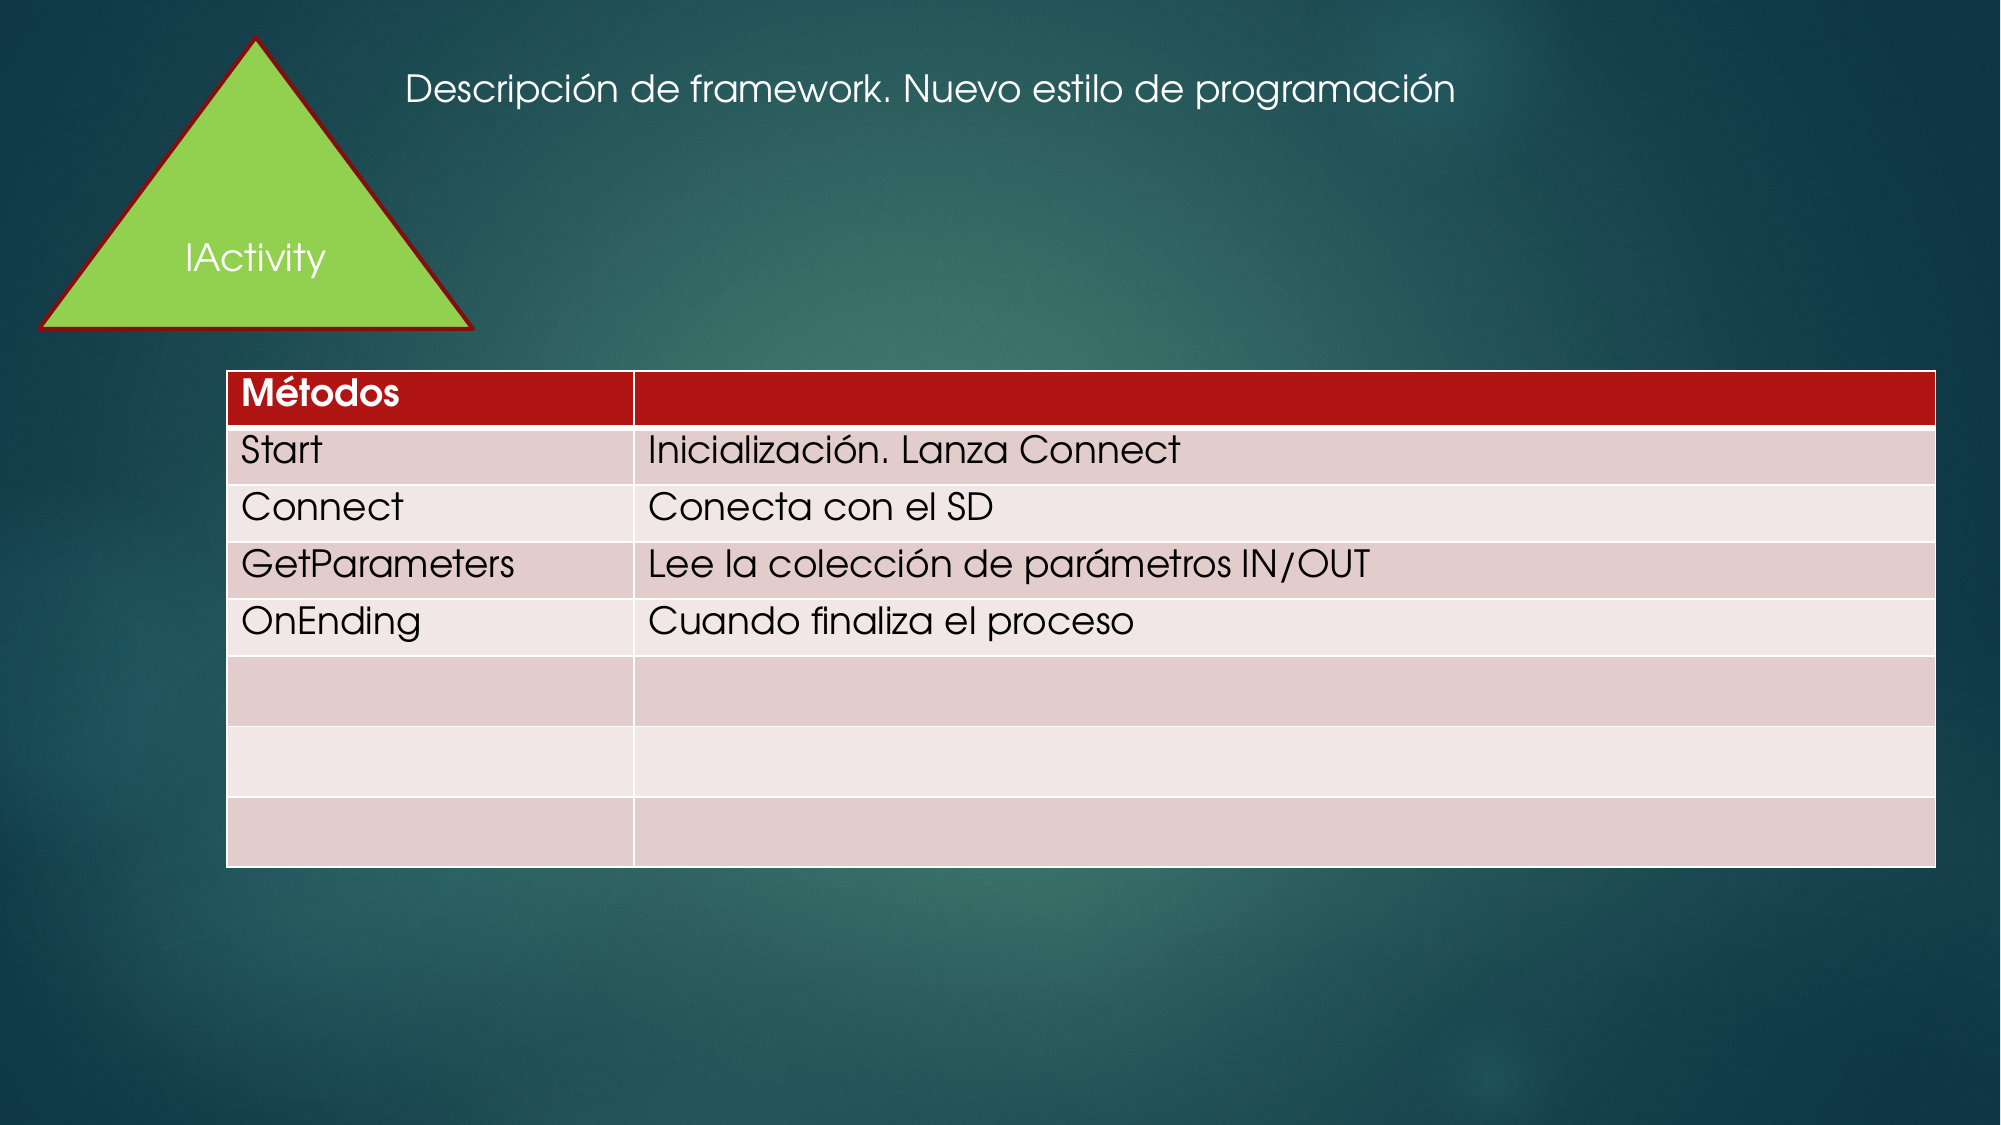

IActivity
Descripción de framework. Nuevo estilo de programación
| Métodos |  |
| --- | --- |
| Start | Inicialización. Lanza Connect |
| Connect | Conecta con el SD |
| GetParameters | Lee la colección de parámetros IN/OUT |
| OnEnding | Cuando finaliza el proceso |
|  |  |
|  |  |
|  |  |